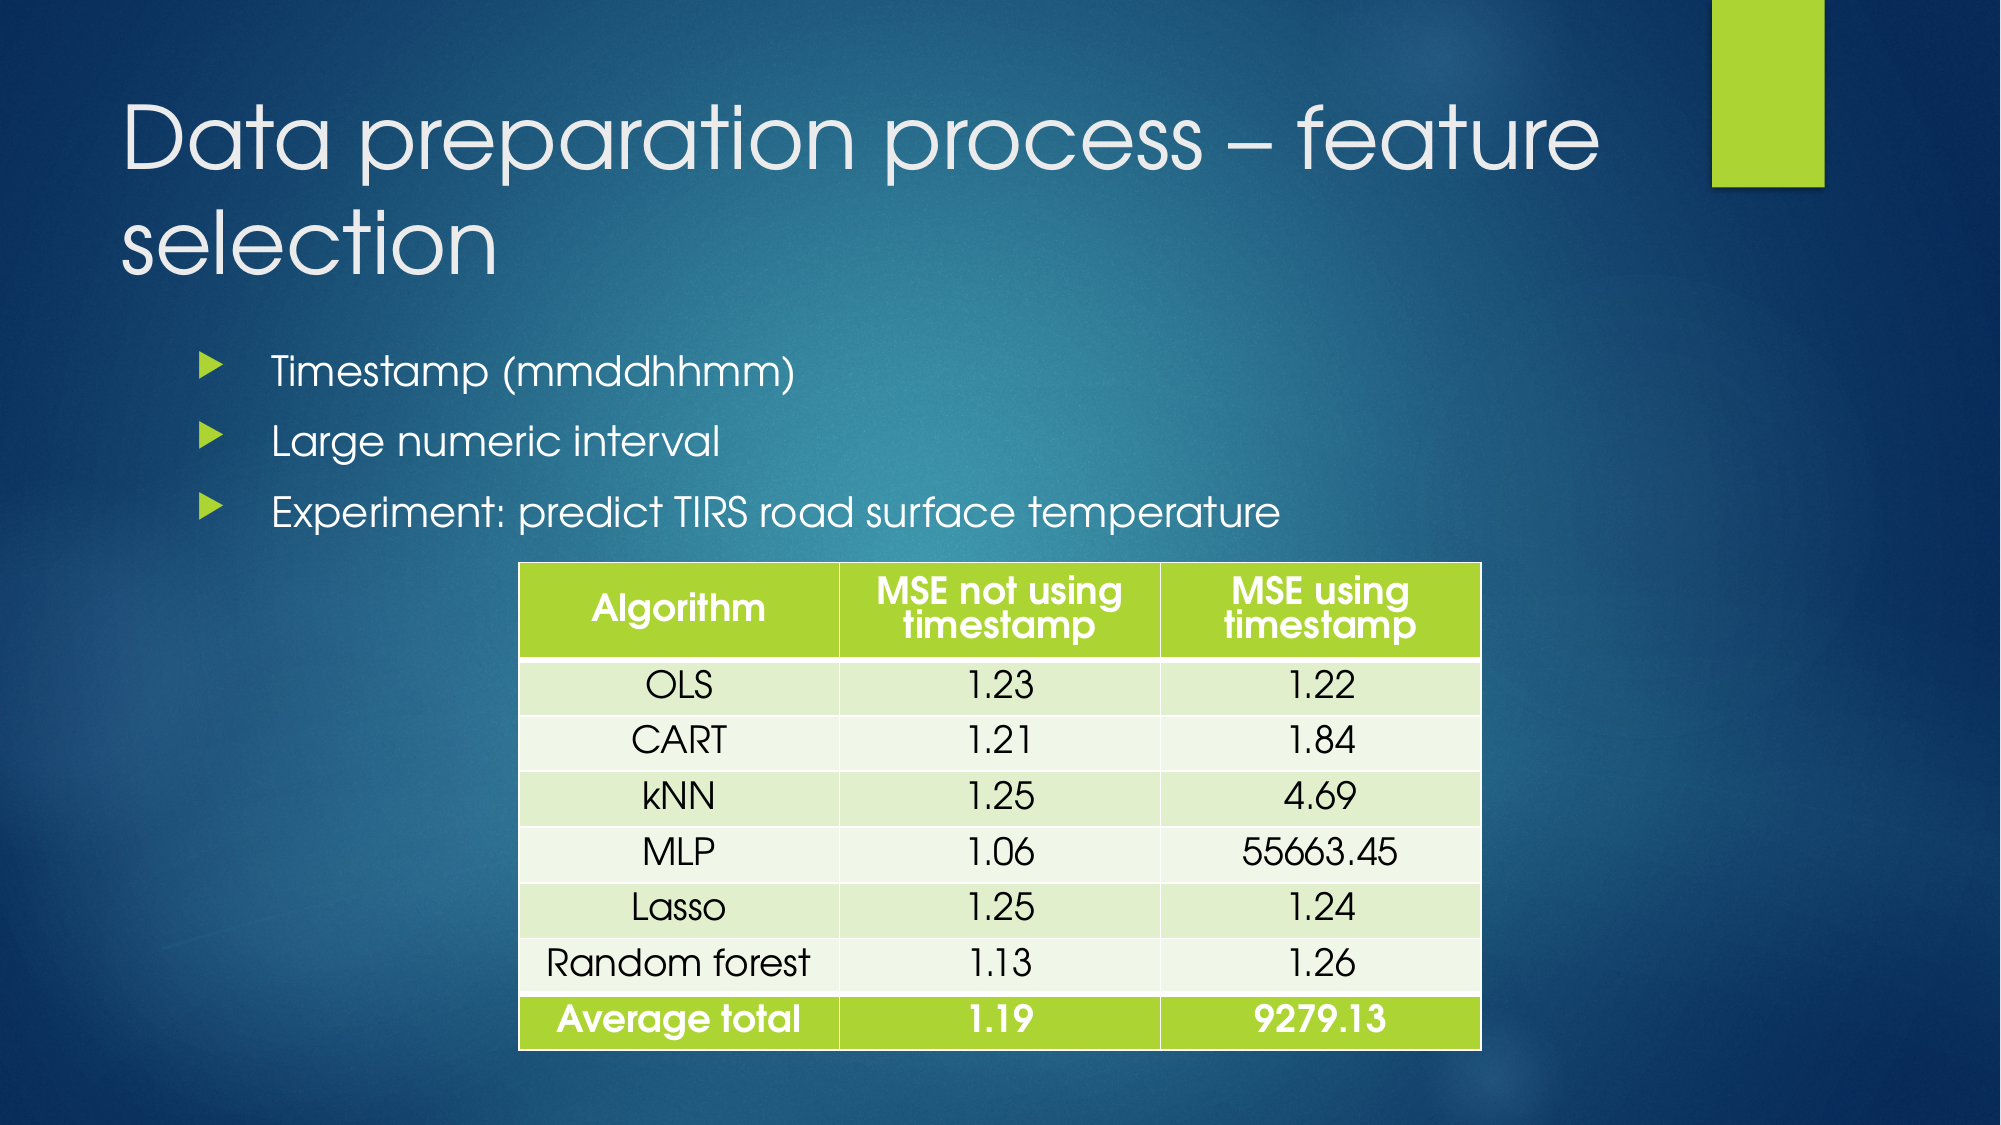

# Data preparation process – feature selection
Timestamp (mmddhhmm)
Large numeric interval
Experiment: predict TIRS road surface temperature

| Algorithm | MSE not using timestamp | MSE using timestamp |
| --- | --- | --- |
| OLS | 1.23 | 1.22 |
| CART | 1.21 | 1.84 |
| kNN | 1.25 | 4.69 |
| MLP | 1.06 | 55663.45 |
| Lasso | 1.25 | 1.24 |
| Random forest | 1.13 | 1.26 |
| Average total | 1.19 | 9279.13 |